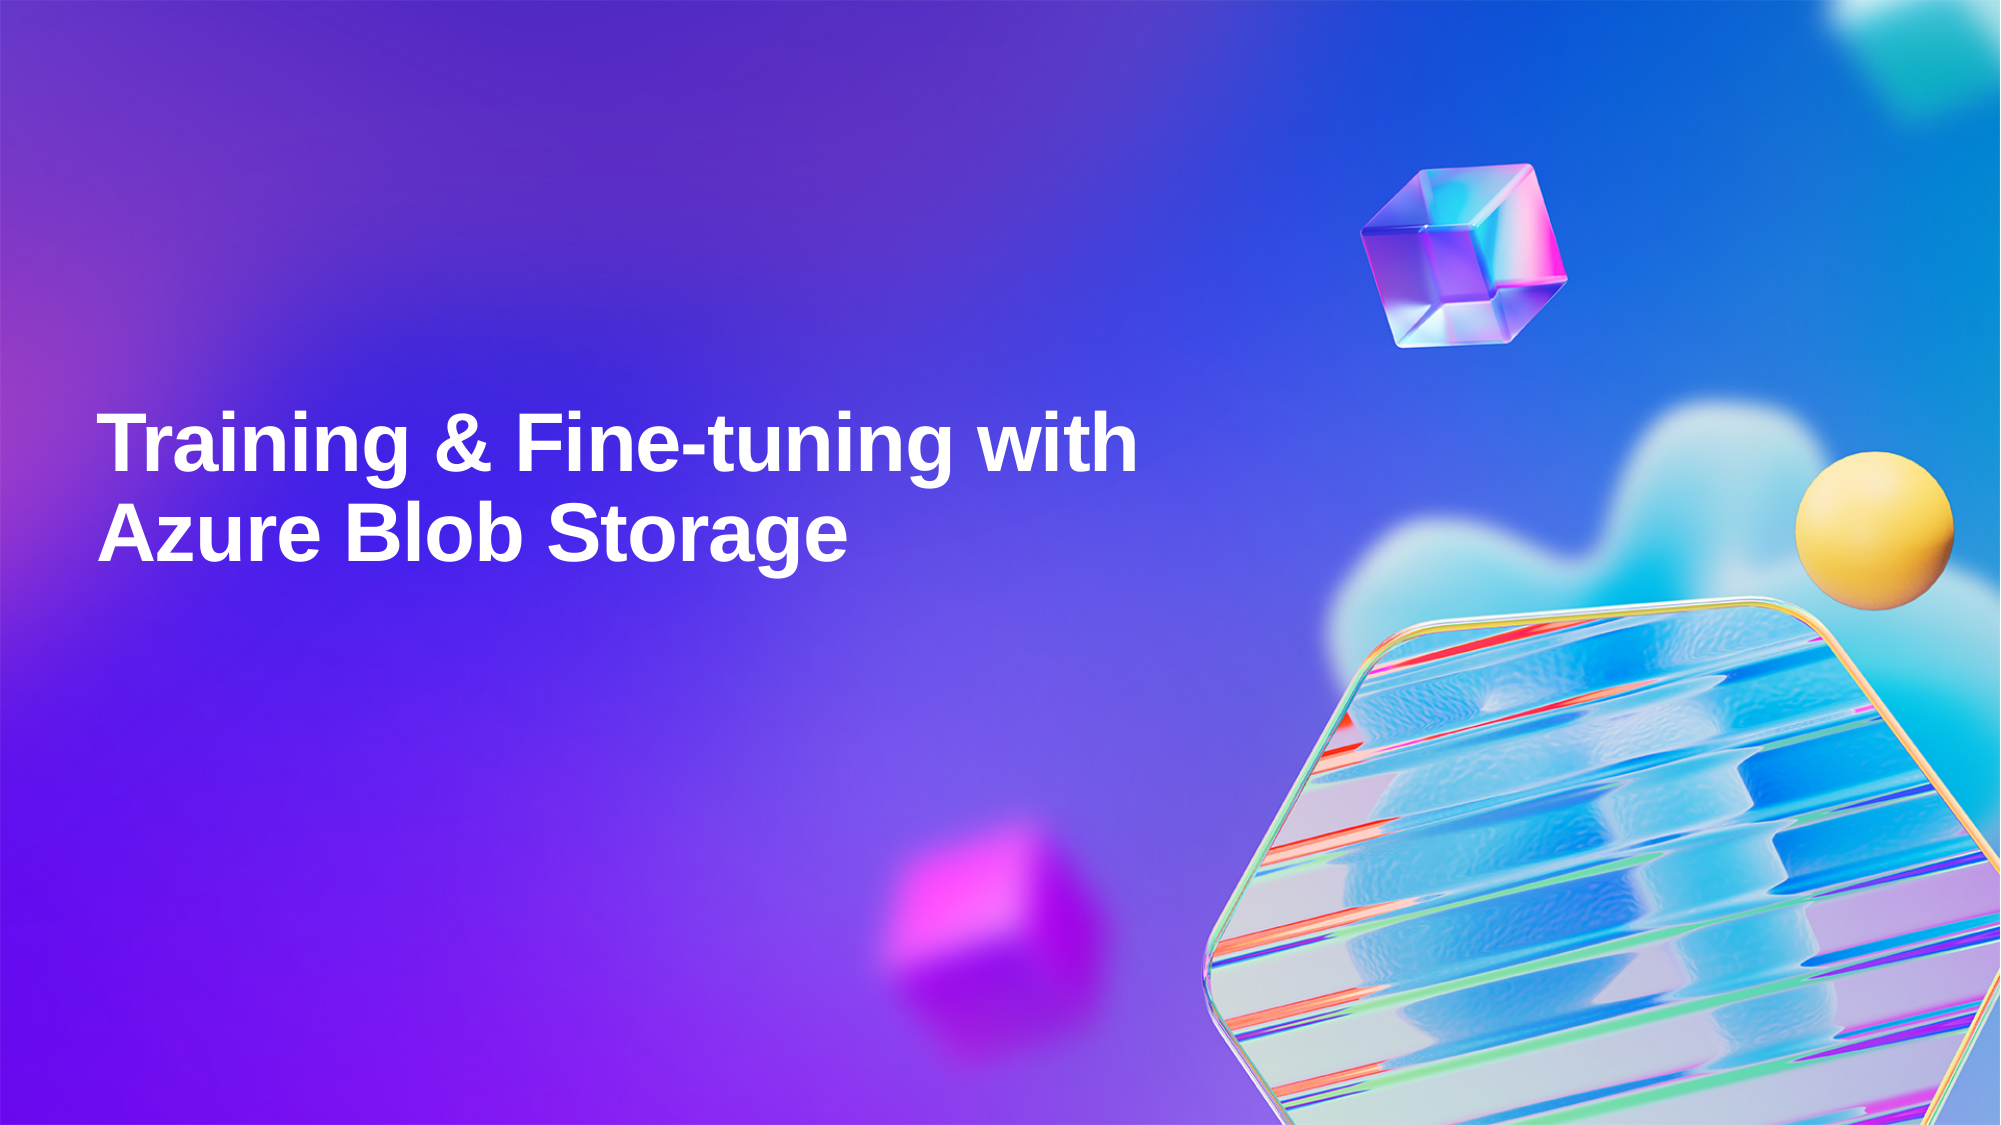

# Training & Fine-tuning with Azure Blob Storage